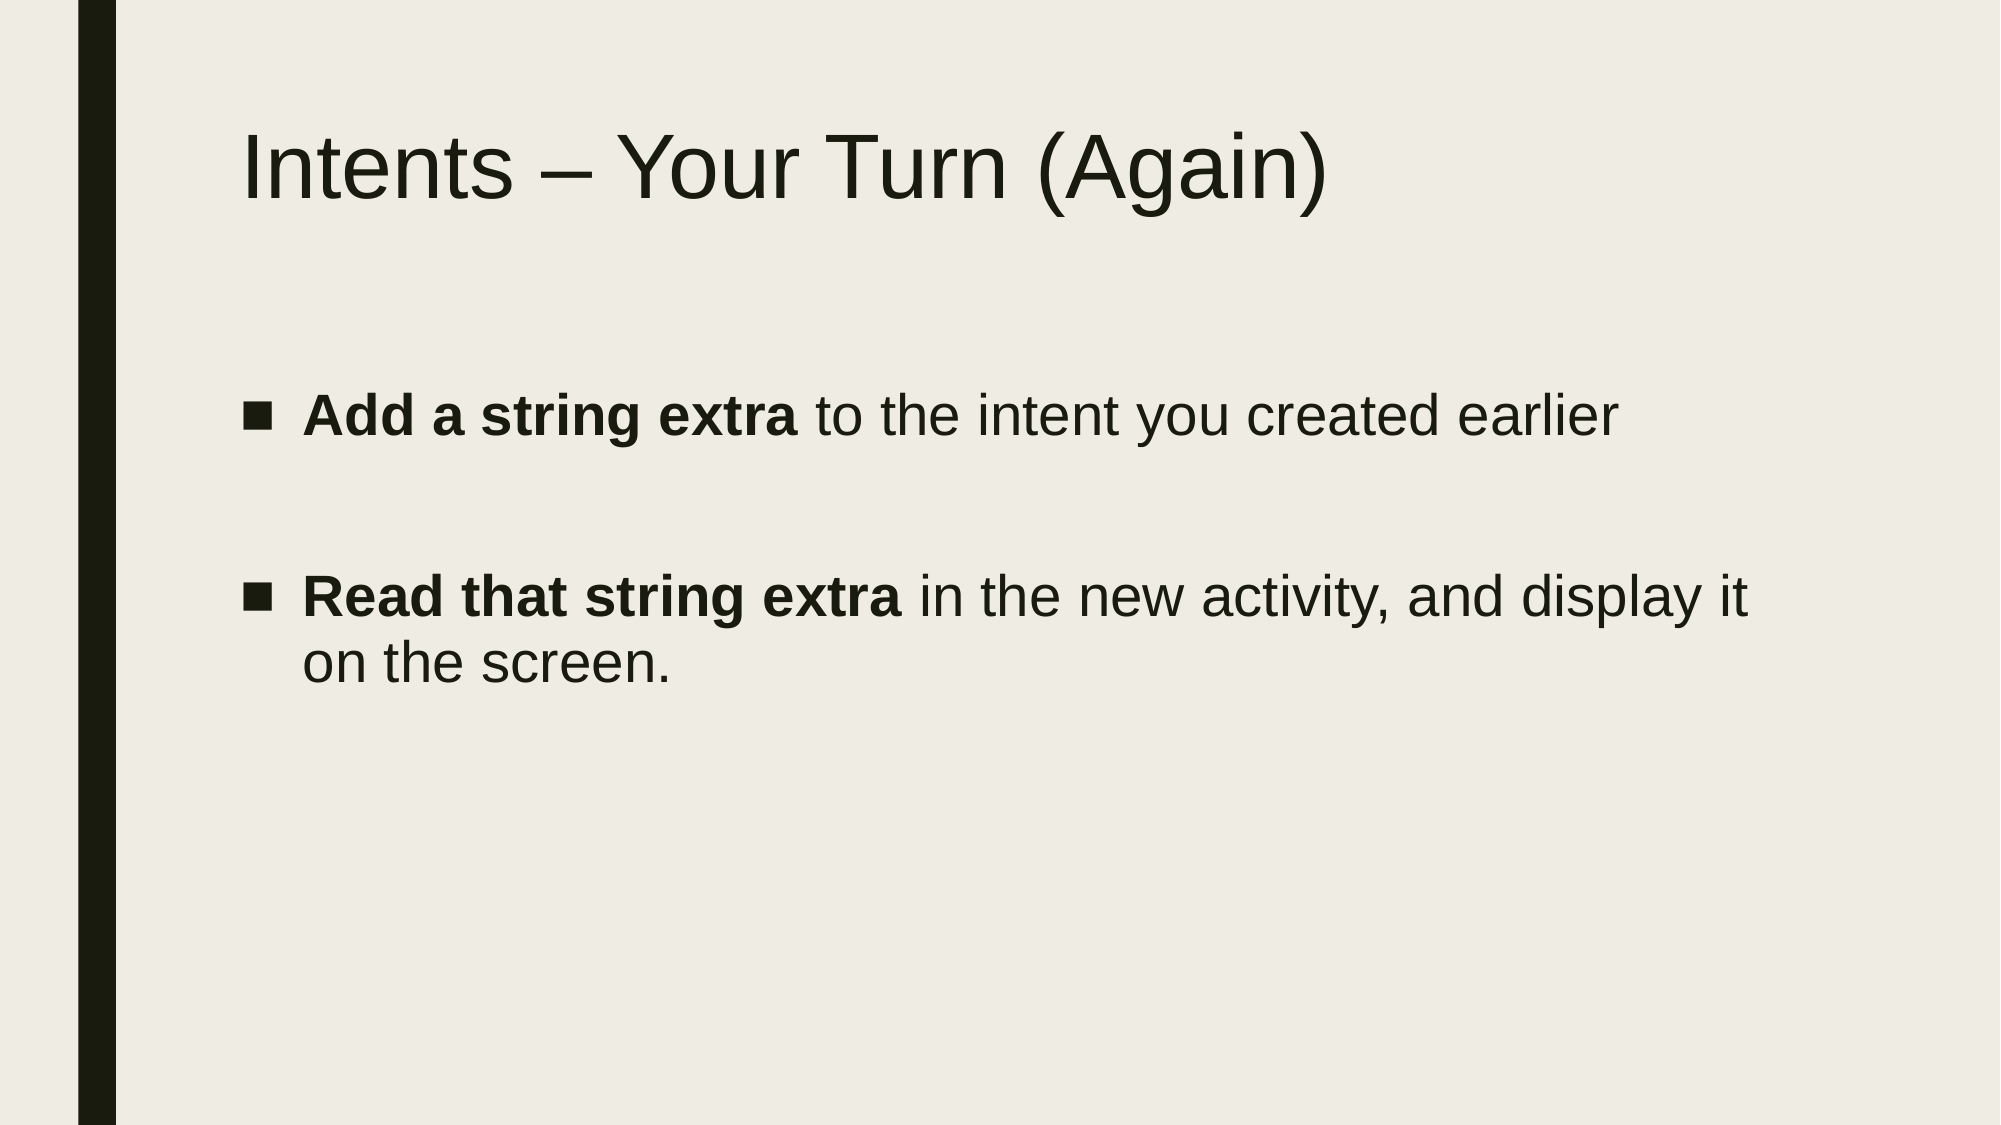

# Intents – Your Turn (Again)
Add a string extra to the intent you created earlier

Read that string extra in the new activity, and display it on the screen.